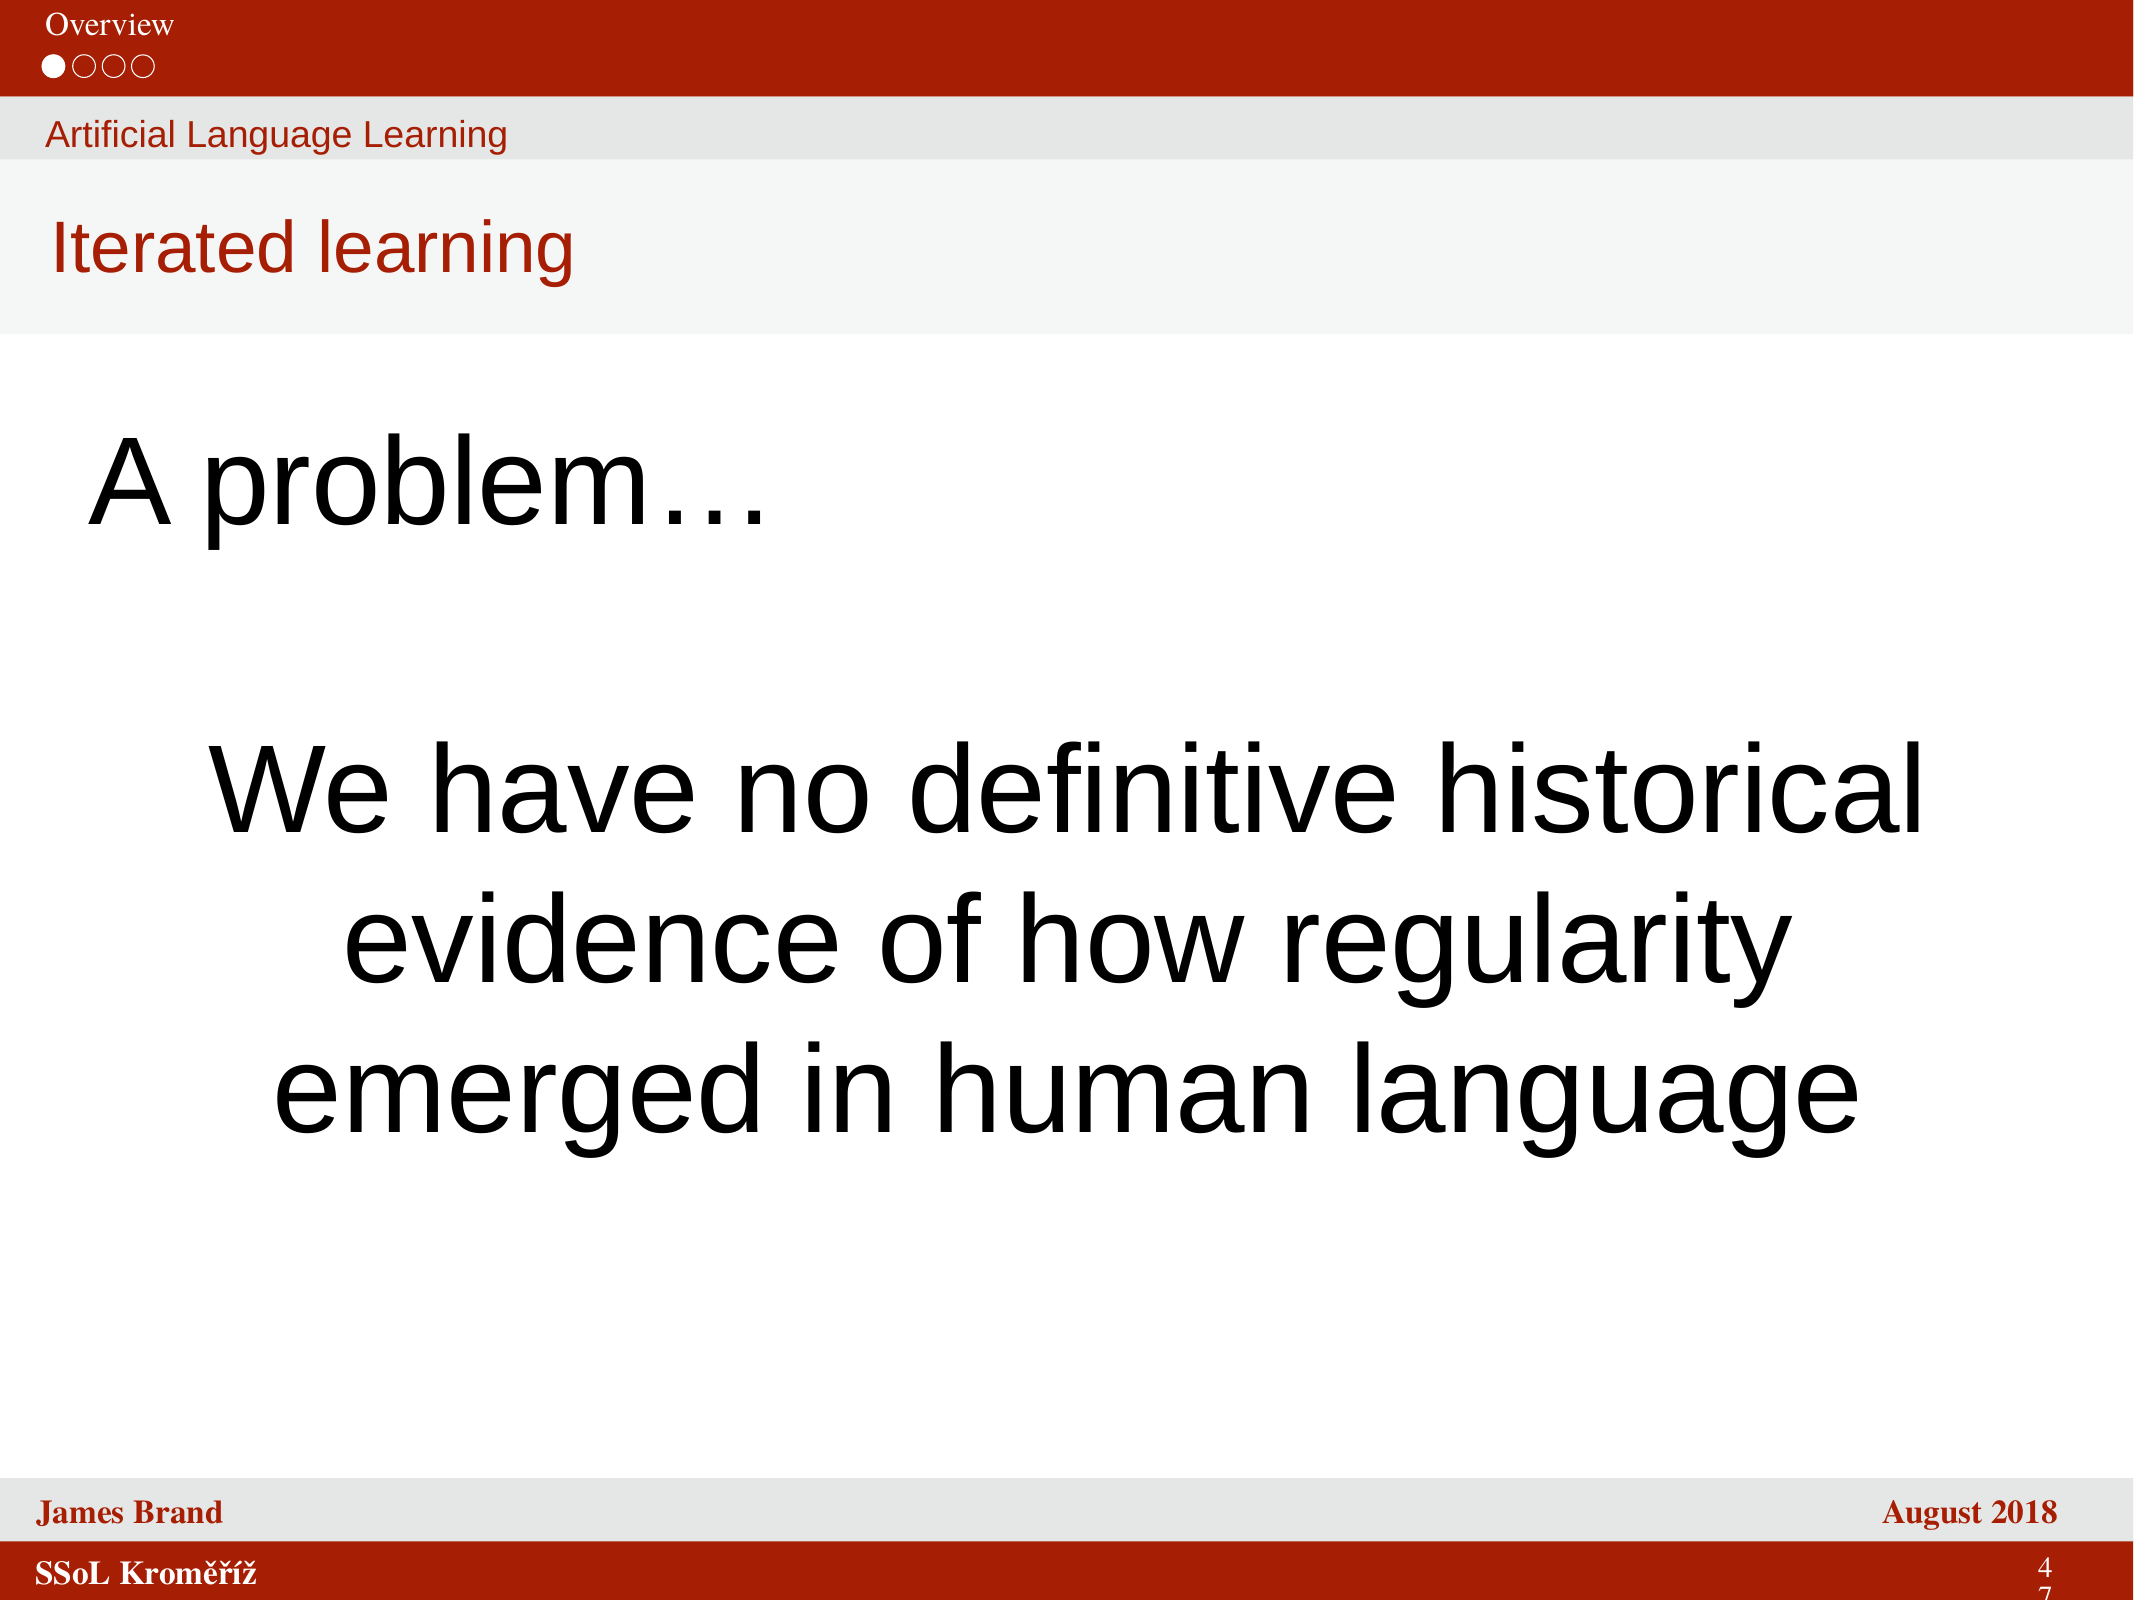

Overview

Artificial Language Learning
Iterated learning
A problem…

We have no definitive historical evidence of how regularity emerged in human language
47